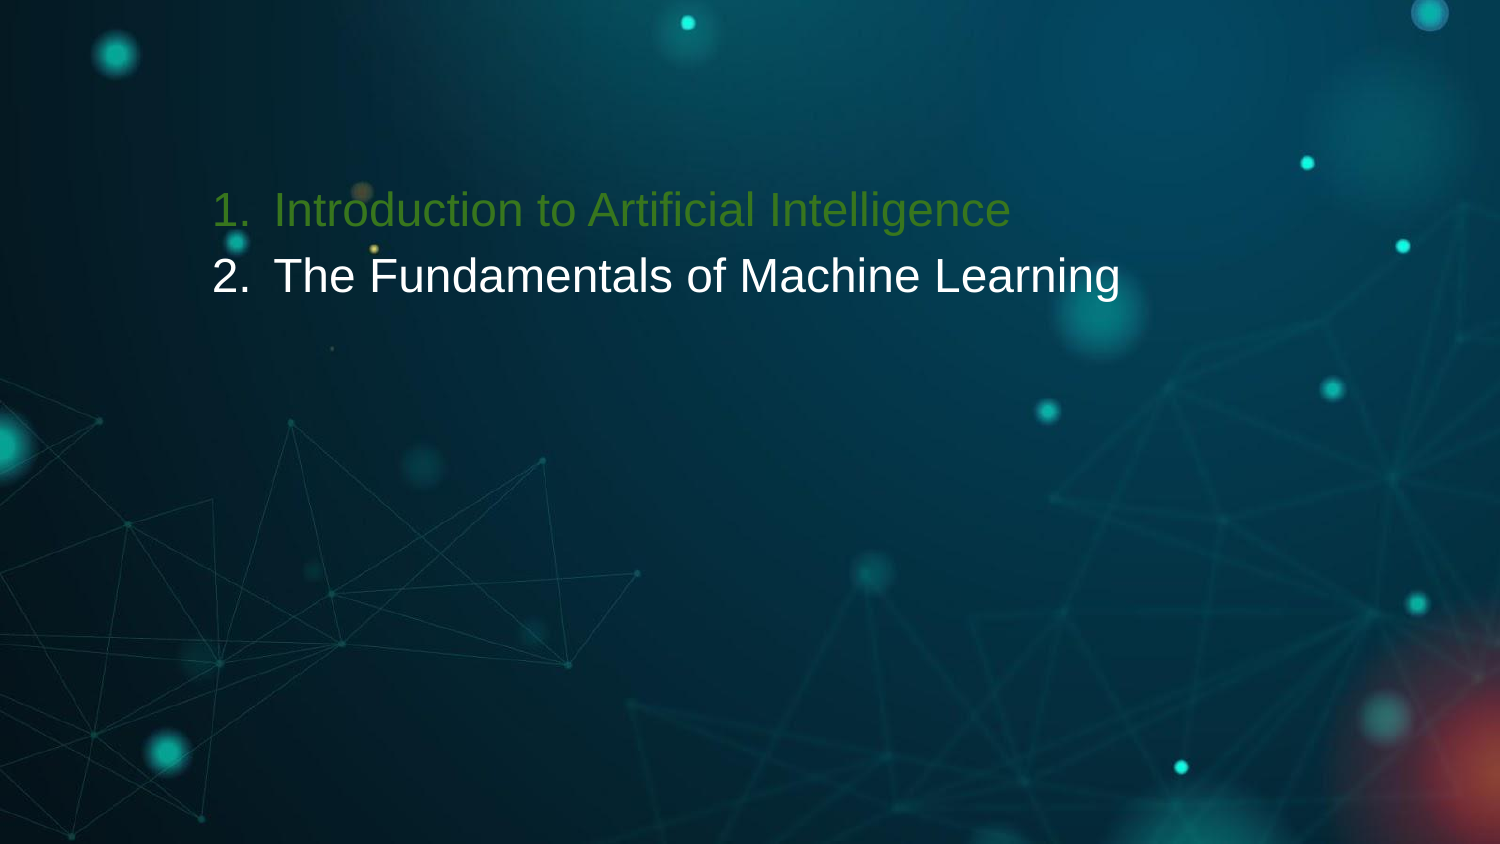

Introduction to Artificial Intelligence
The Fundamentals of Machine Learning